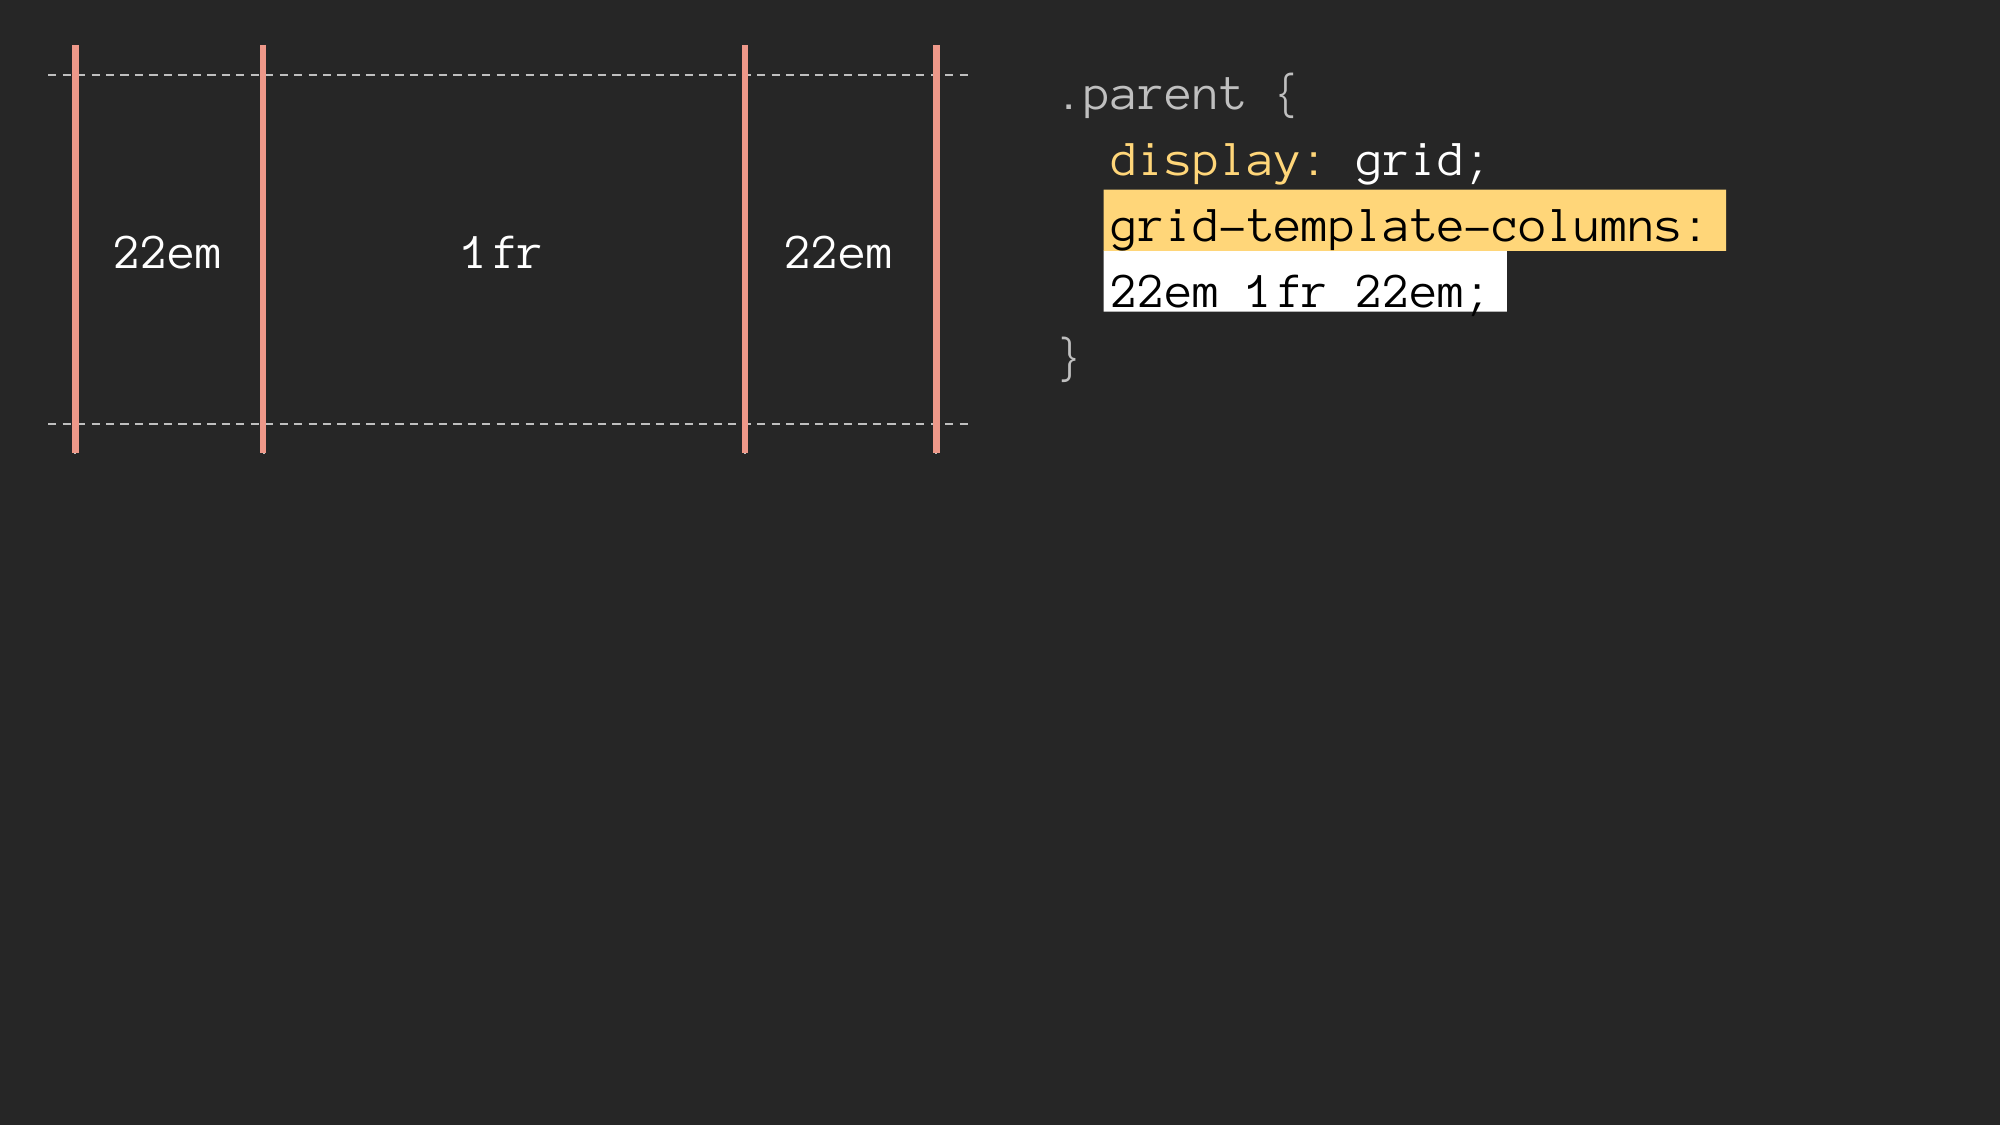

.parent {
  display: grid;
  grid-template-columns:
  22em 1fr 22em;
}

22em
1fr
22em